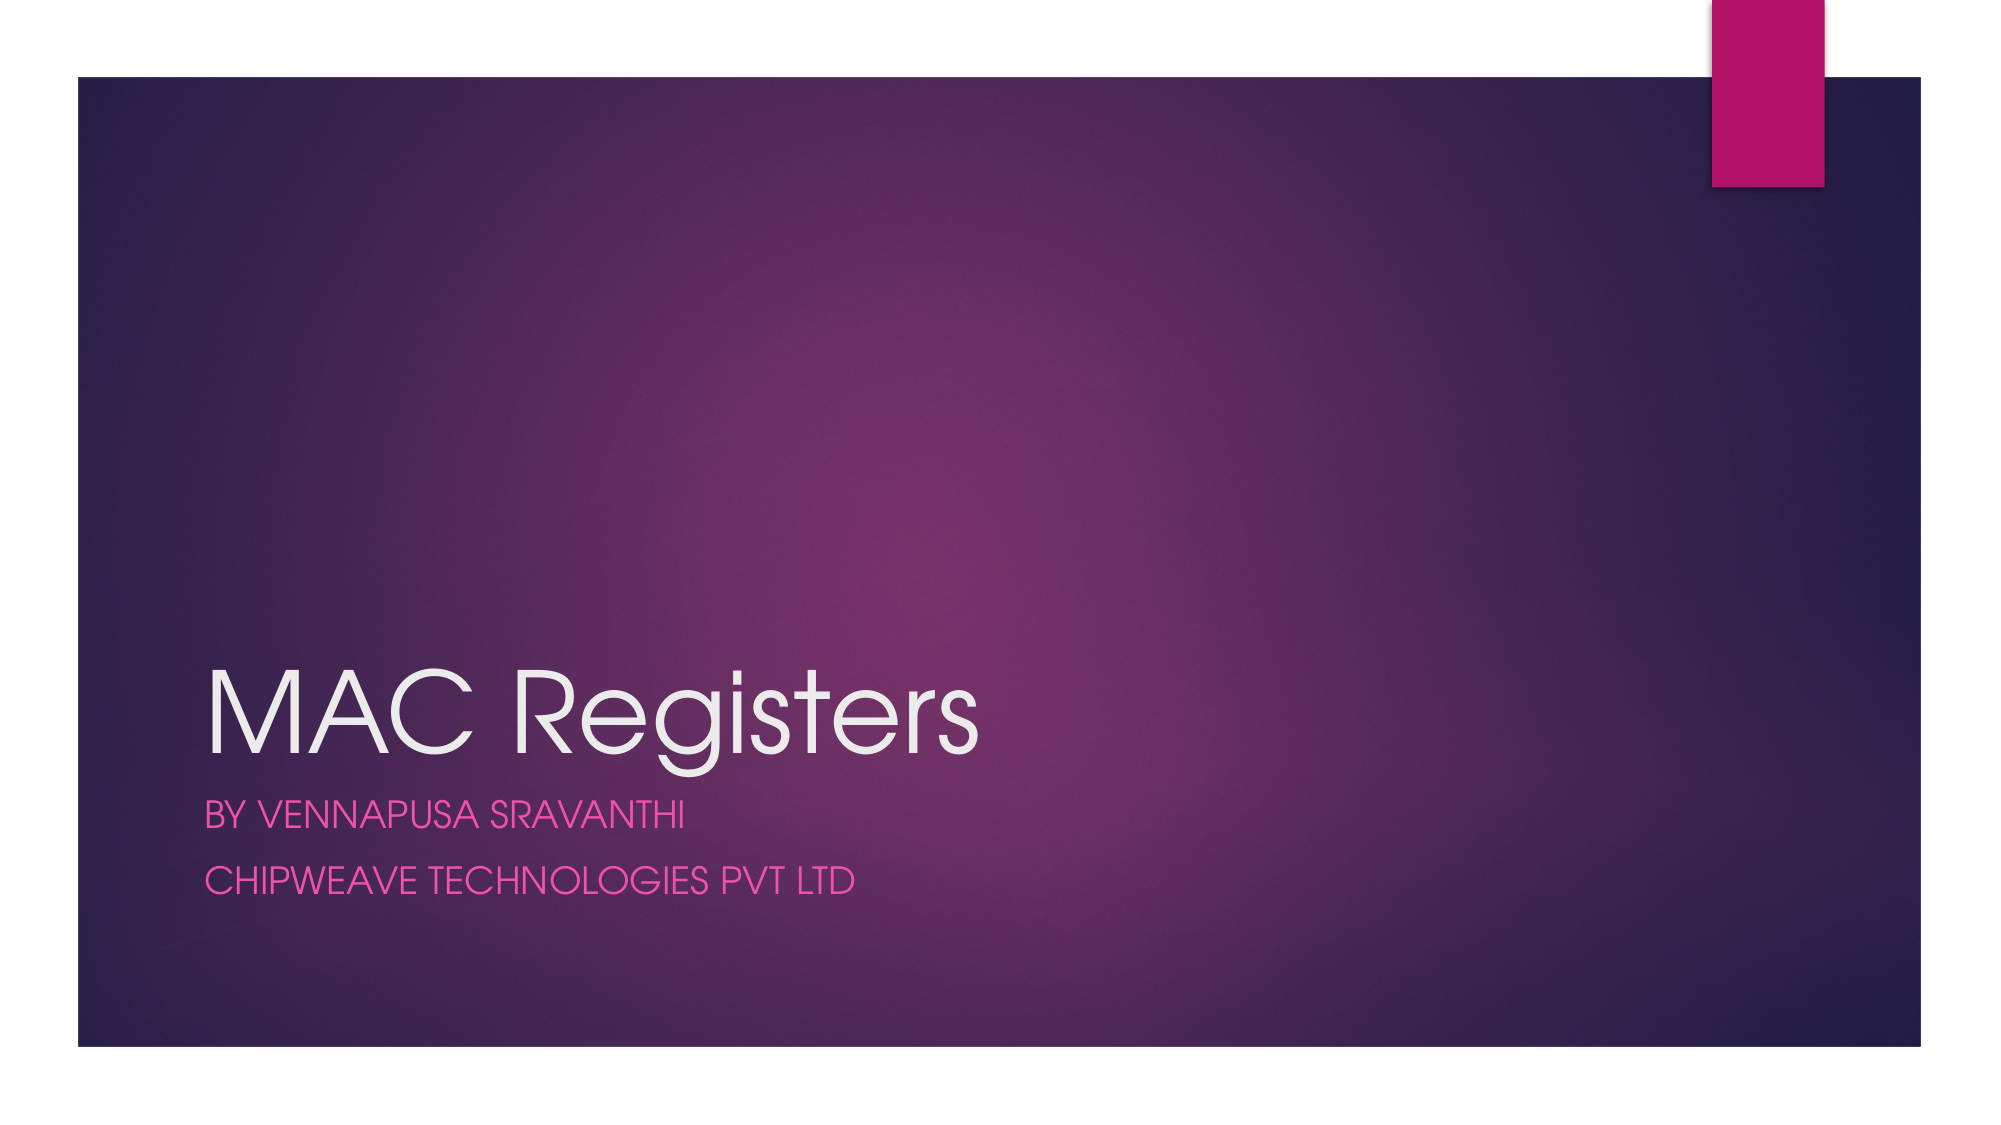

# MAC Registers
By vennapusa sravanthi
Chipweave technologies pvt ltd